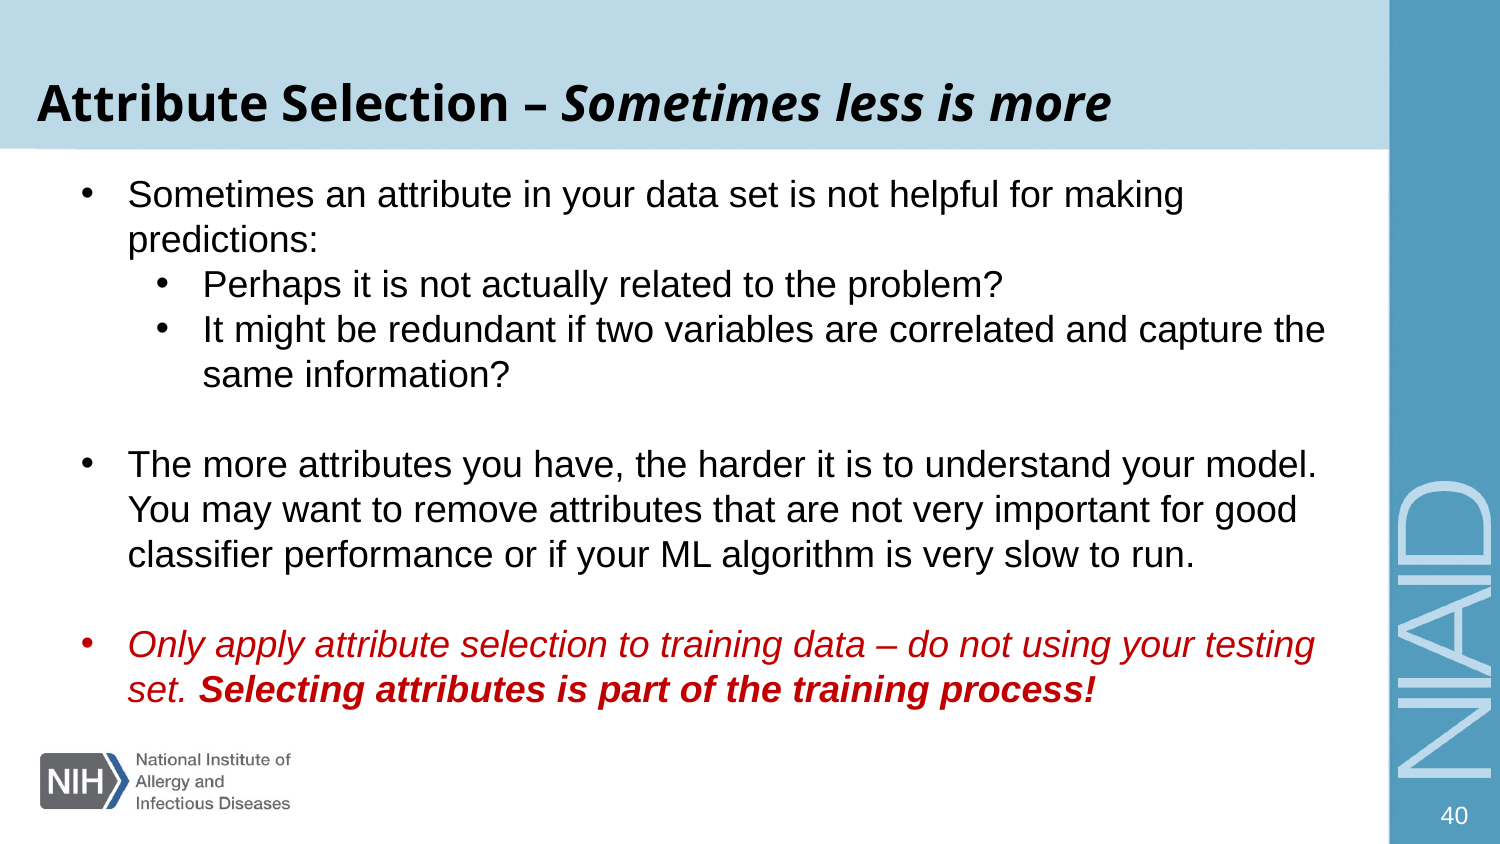

# Attribute Selection – Sometimes less is more
Sometimes an attribute in your data set is not helpful for making predictions:
Perhaps it is not actually related to the problem?
It might be redundant if two variables are correlated and capture the same information?

The more attributes you have, the harder it is to understand your model. You may want to remove attributes that are not very important for good classifier performance or if your ML algorithm is very slow to run.

Only apply attribute selection to training data – do not using your testing set. Selecting attributes is part of the training process!
40